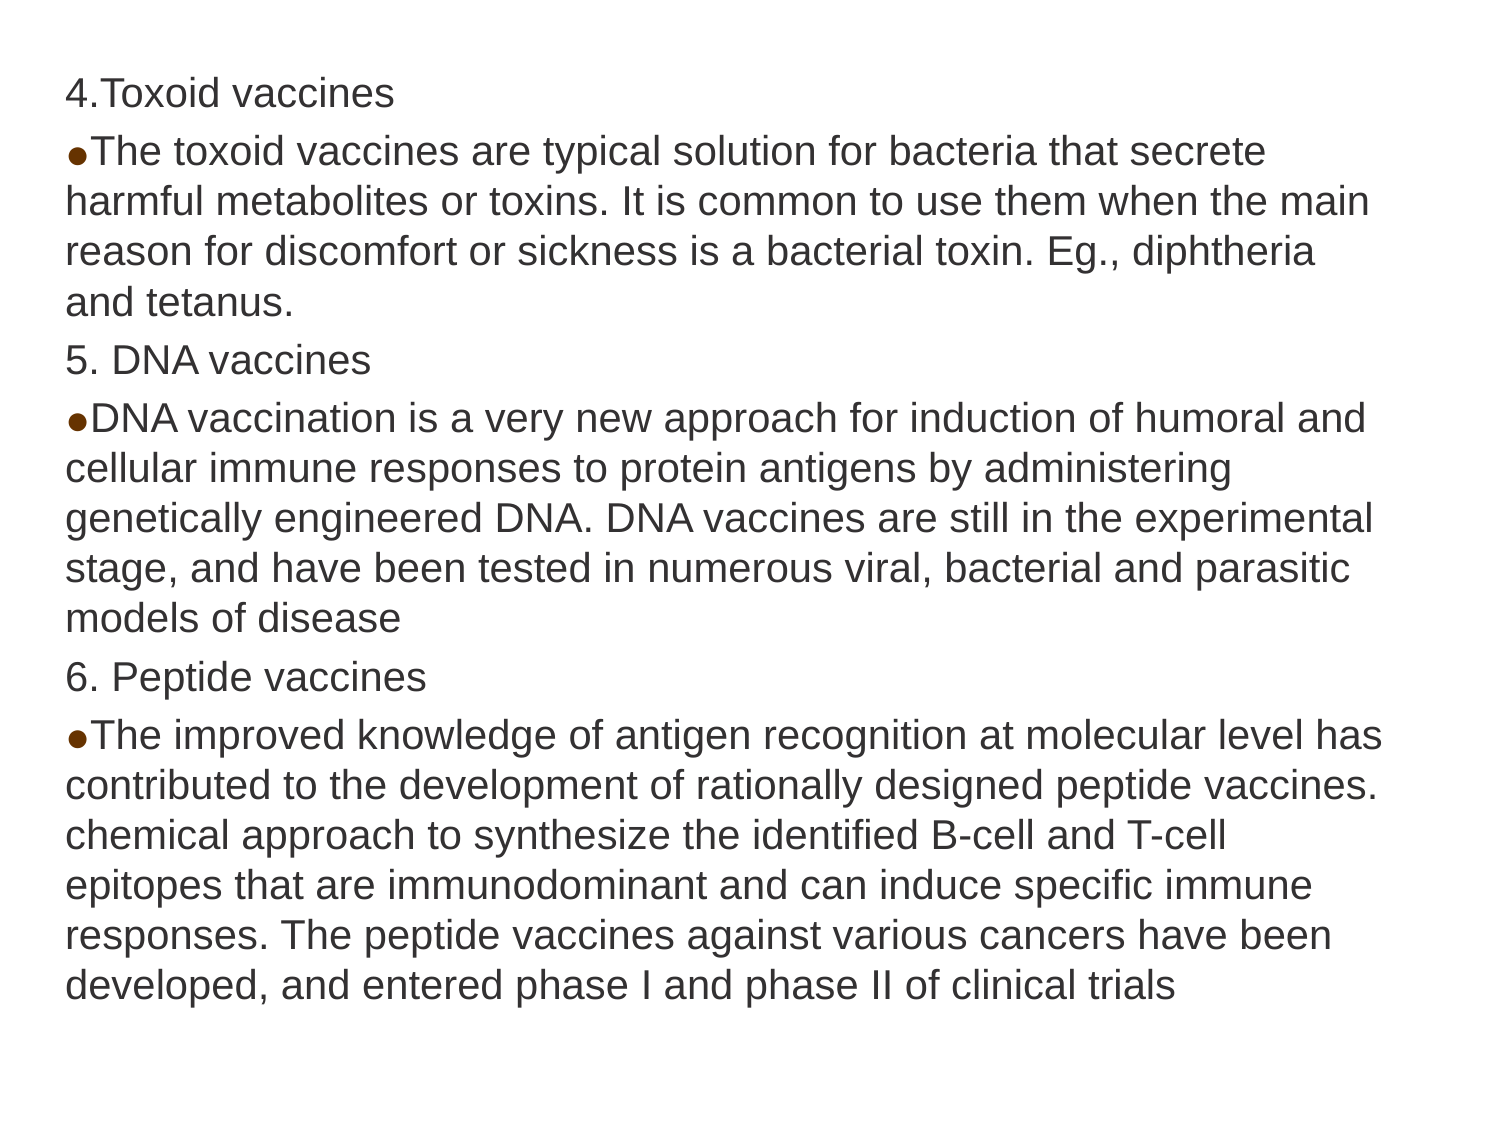

4.Toxoid vaccines
The toxoid vaccines are typical solution for bacteria that secrete harmful metabolites or toxins. It is common to use them when the main reason for discomfort or sickness is a bacterial toxin. Eg., diphtheria and tetanus.
5. DNA vaccines
DNA vaccination is a very new approach for induction of humoral and cellular immune responses to protein antigens by administering genetically engineered DNA. DNA vaccines are still in the experimental stage, and have been tested in numerous viral, bacterial and parasitic models of disease
6. Peptide vaccines
The improved knowledge of antigen recognition at molecular level has contributed to the development of rationally designed peptide vaccines. chemical approach to synthesize the identified B-cell and T-cell epitopes that are immunodominant and can induce specific immune responses. The peptide vaccines against various cancers have been developed, and entered phase I and phase II of clinical trials

#